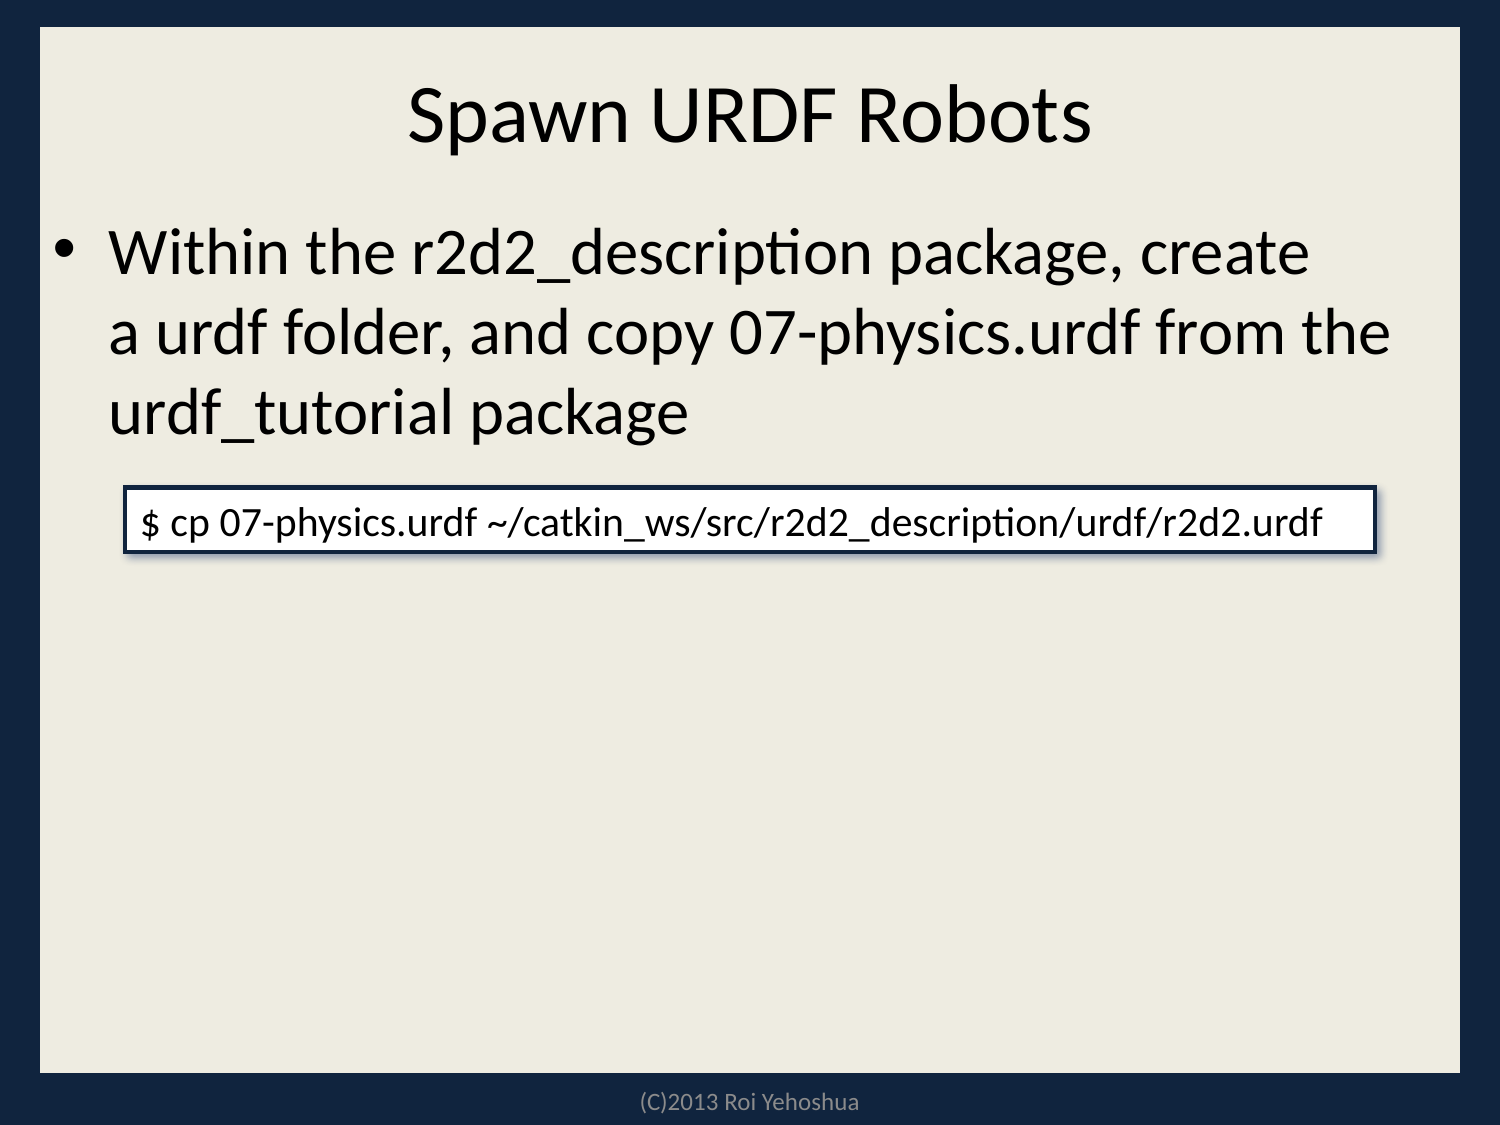

# Spawn URDF Robots
Within the r2d2_description package, create a urdf folder, and copy 07-physics.urdf from the urdf_tutorial package

$ cp 07-physics.urdf ~/catkin_ws/src/r2d2_description/urdf/r2d2.urdf
(C)2013 Roi Yehoshua